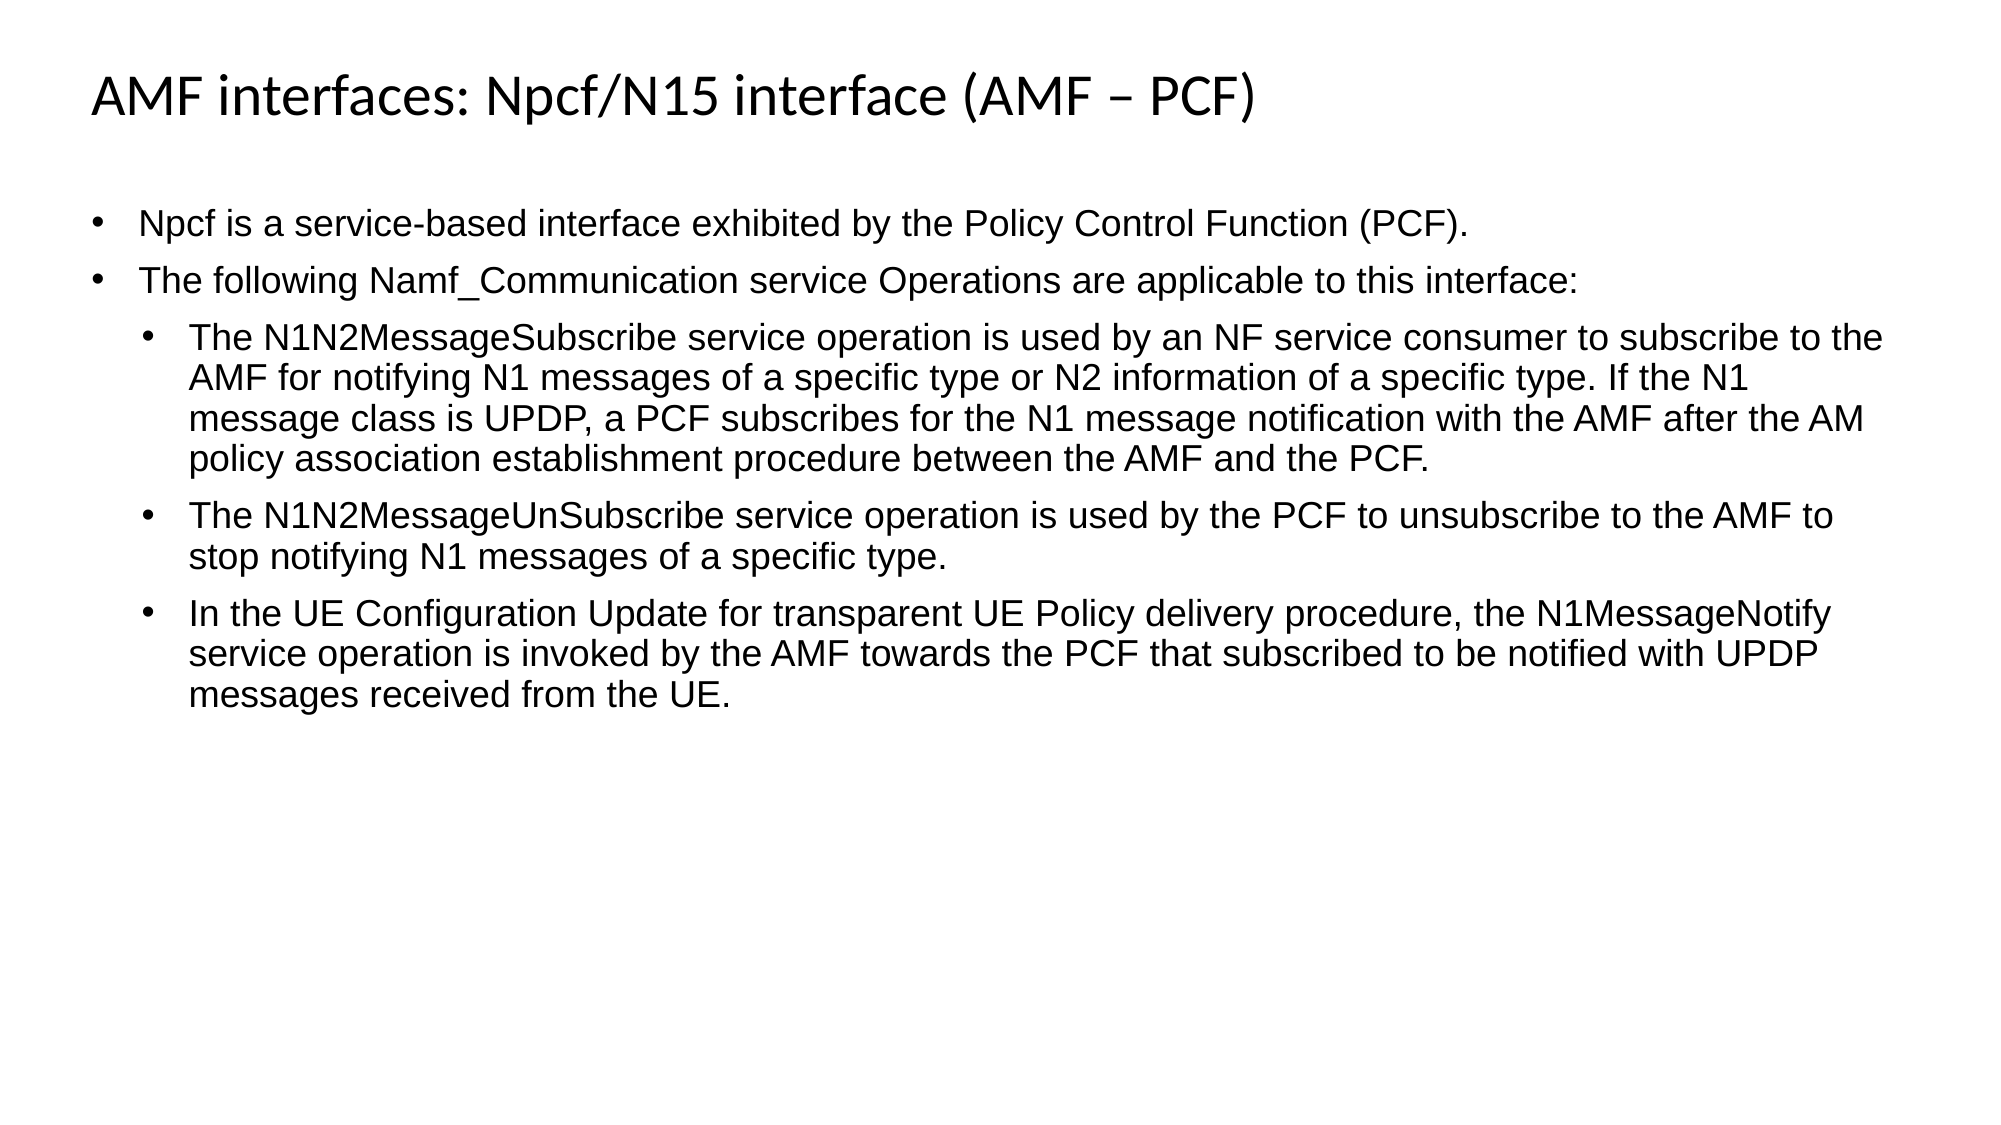

# AMF interfaces: Npcf/N15 interface (AMF – PCF)
Npcf is a service-based interface exhibited by the Policy Control Function (PCF).
The following Namf_Communication service Operations are applicable to this interface:
The N1N2MessageSubscribe service operation is used by an NF service consumer to subscribe to the AMF for notifying N1 messages of a specific type or N2 information of a specific type. If the N1 message class is UPDP, a PCF subscribes for the N1 message notification with the AMF after the AM policy association establishment procedure between the AMF and the PCF.
The N1N2MessageUnSubscribe service operation is used by the PCF to unsubscribe to the AMF to stop notifying N1 messages of a specific type.
In the UE Configuration Update for transparent UE Policy delivery procedure, the N1MessageNotify service operation is invoked by the AMF towards the PCF that subscribed to be notified with UPDP messages received from the UE.